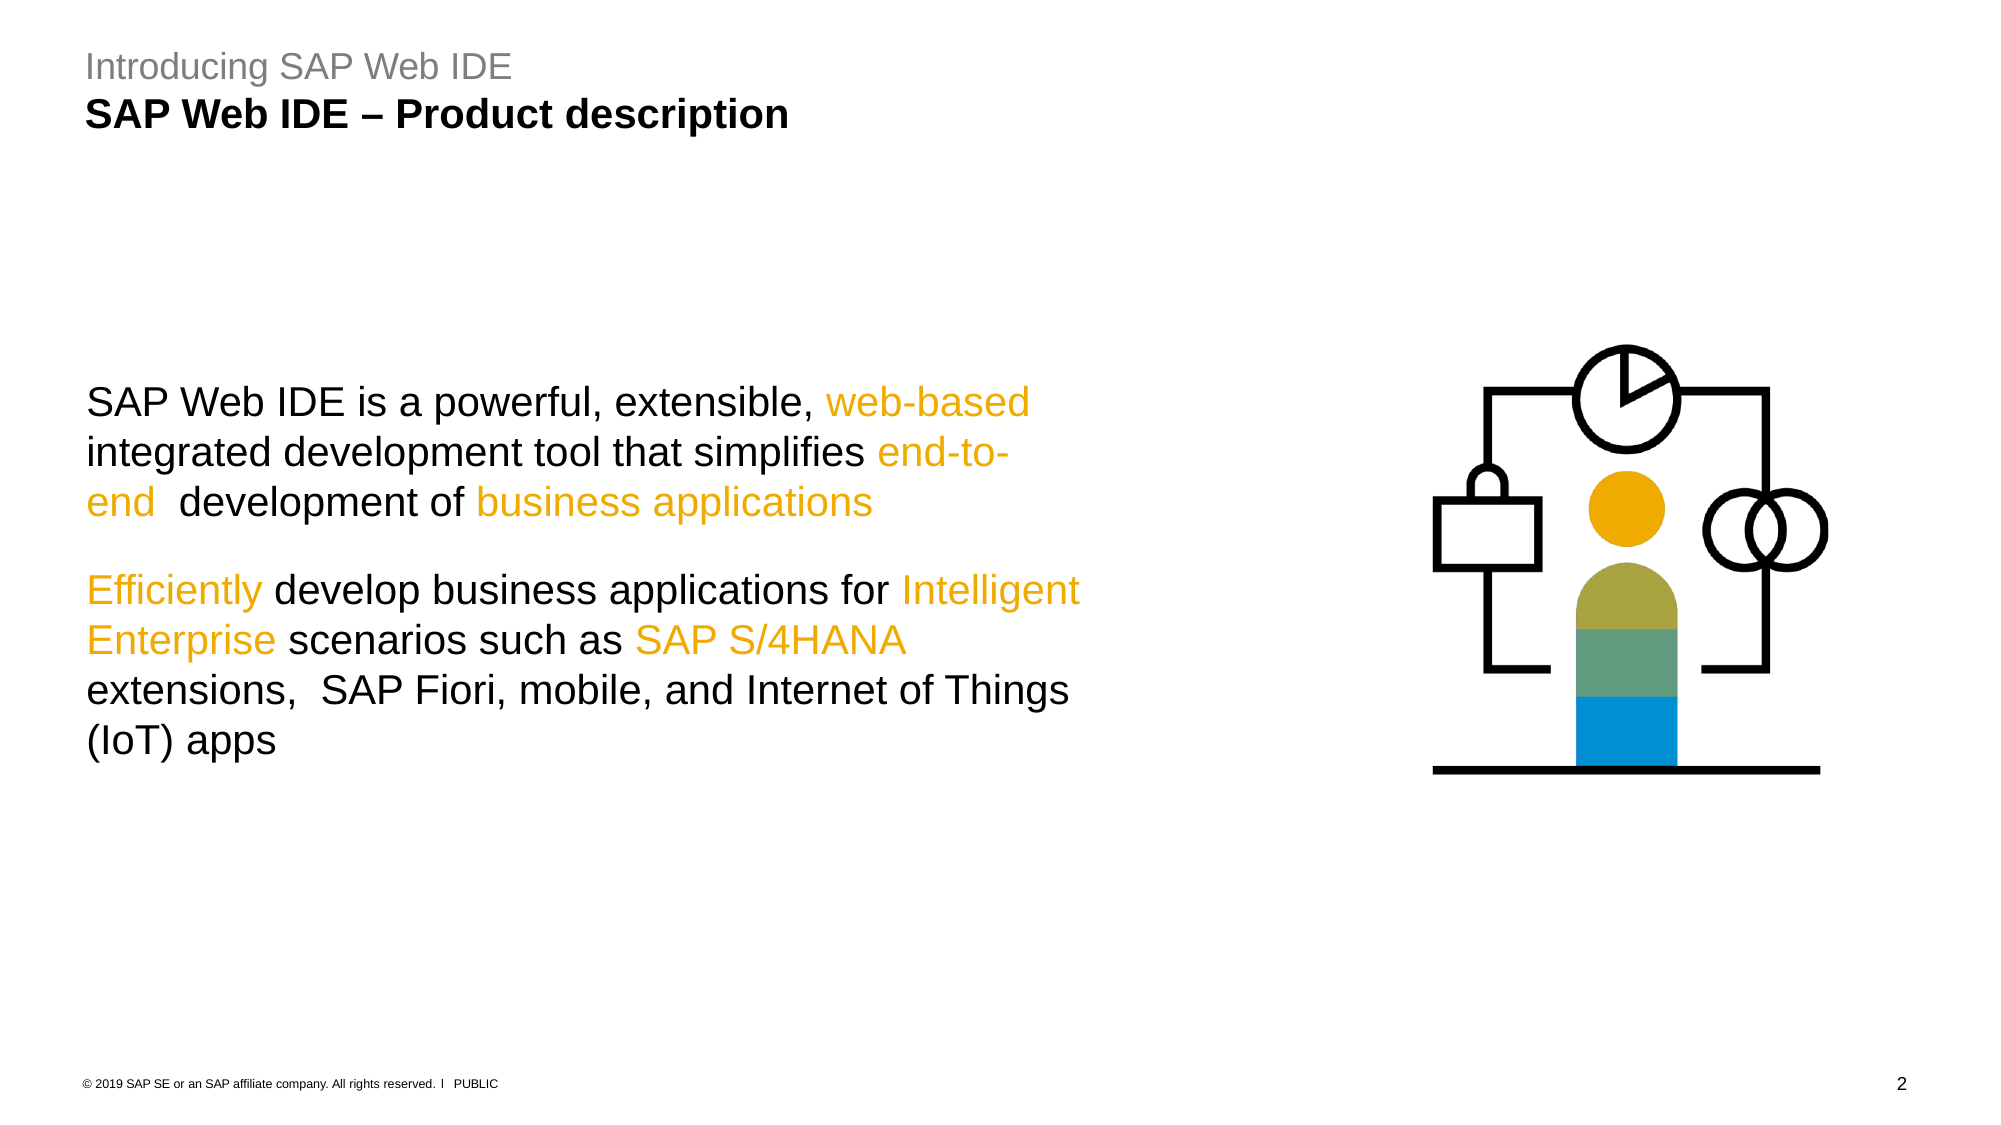

Introducing SAP Web IDE
# SAP Web IDE – Product description

SAP Web IDE is a powerful, extensible, web-based  integrated development tool that simplifies end-to-end  development of business applications
Efficiently develop business applications for Intelligent  Enterprise scenarios such as SAP S/4HANA extensions,  SAP Fiori, mobile, and Internet of Things (IoT) apps
2
© 2019 SAP SE or an SAP affiliate company. All rights reserved. ǀ PUBLIC